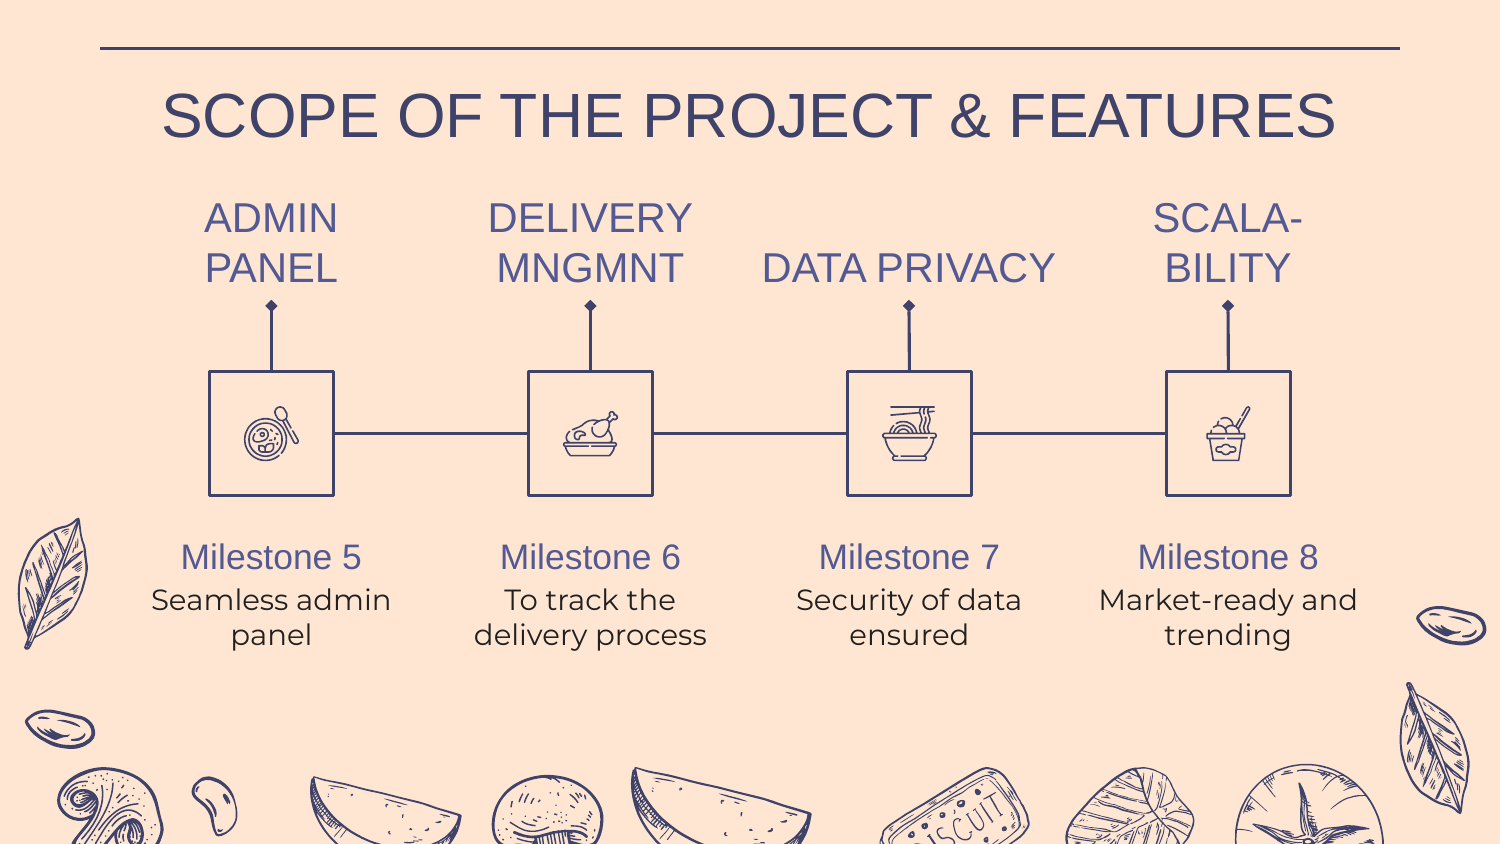

# SCOPE OF THE PROJECT & FEATURES
DATA PRIVACY
SCALA-
BILITY
ADMIN PANEL
DELIVERY
MNGMNT

Milestone 5
Milestone 6
Milestone 7
Milestone 8
Seamless admin panel
To track the delivery process
Security of data ensured
Market-ready and trending